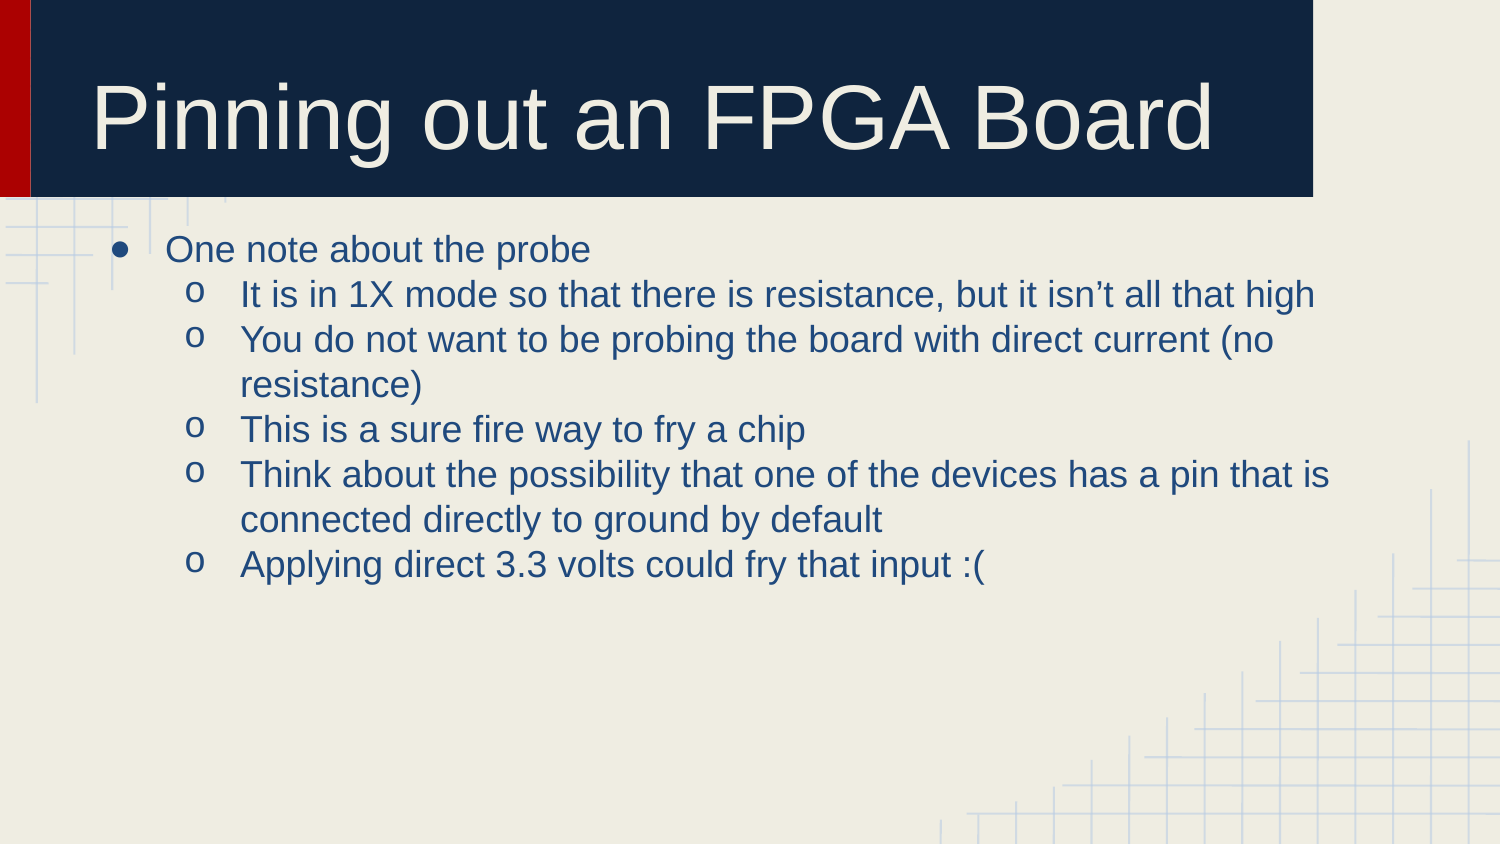

# Pinning out an FPGA Board
One note about the probe
It is in 1X mode so that there is resistance, but it isn’t all that high
You do not want to be probing the board with direct current (no resistance)
This is a sure fire way to fry a chip
Think about the possibility that one of the devices has a pin that is connected directly to ground by default
Applying direct 3.3 volts could fry that input :(